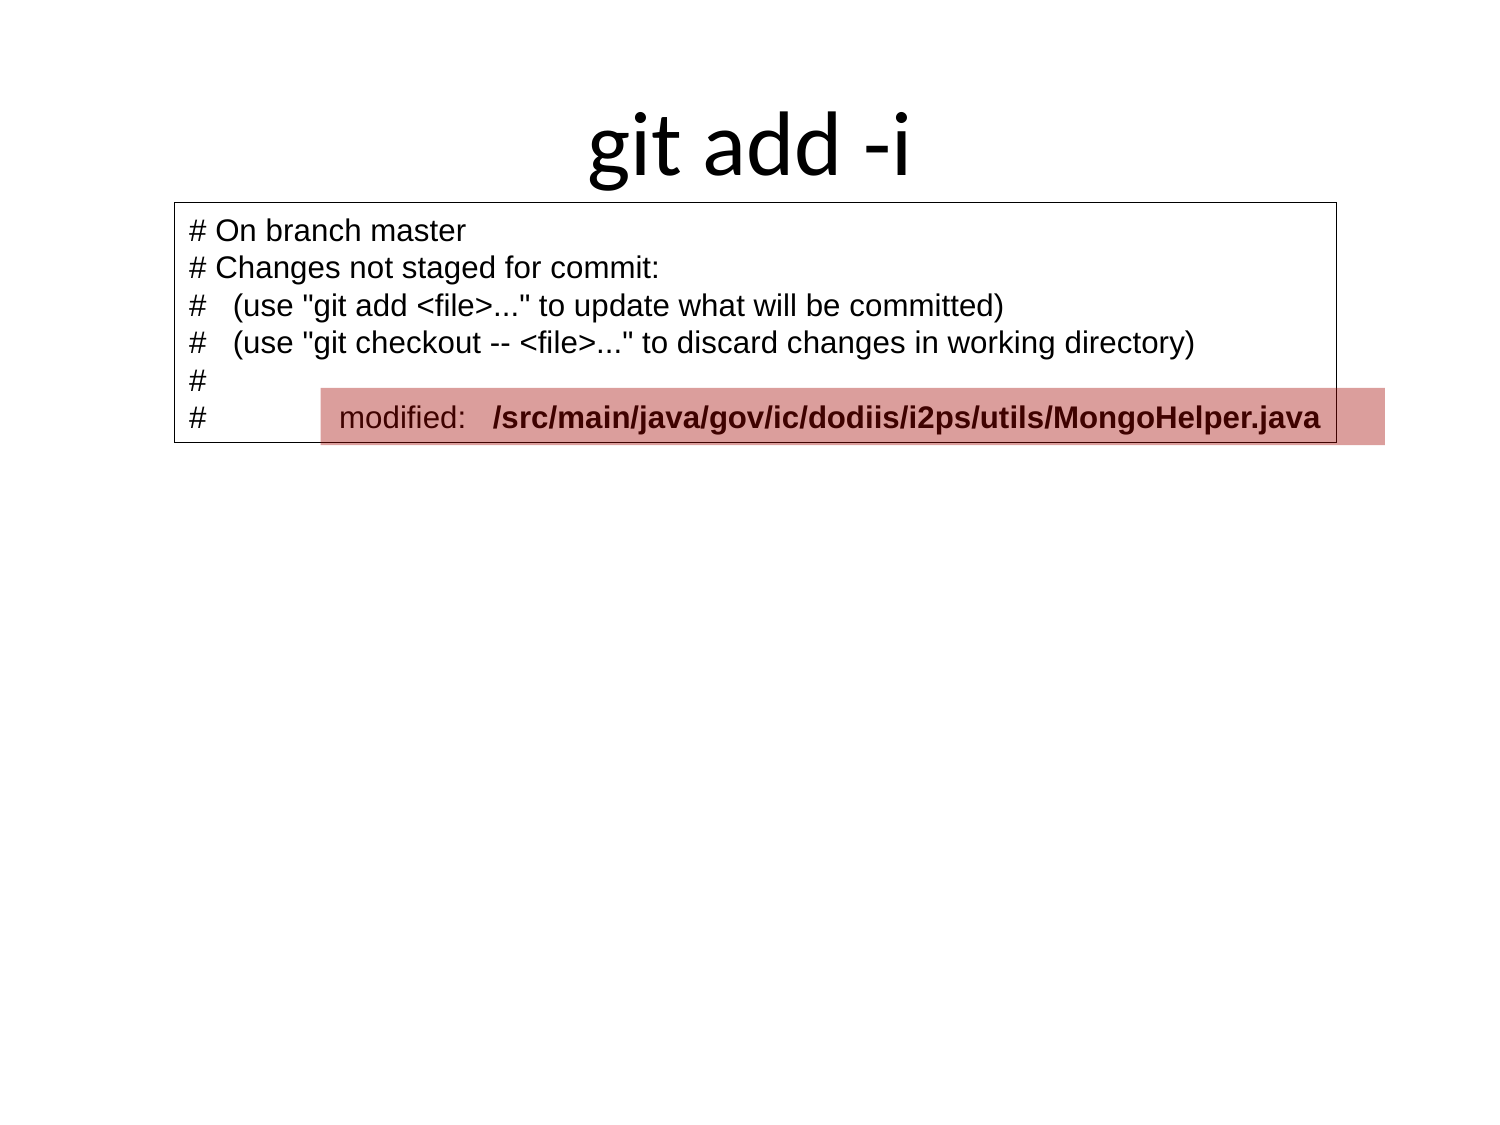

# git add -i
# On branch master
# Changes not staged for commit:
#   (use "git add <file>..." to update what will be committed)
#   (use "git checkout -- <file>..." to discard changes in working directory)
#
#	modified:   /src/main/java/gov/ic/dodiis/i2ps/utils/MongoHelper.java